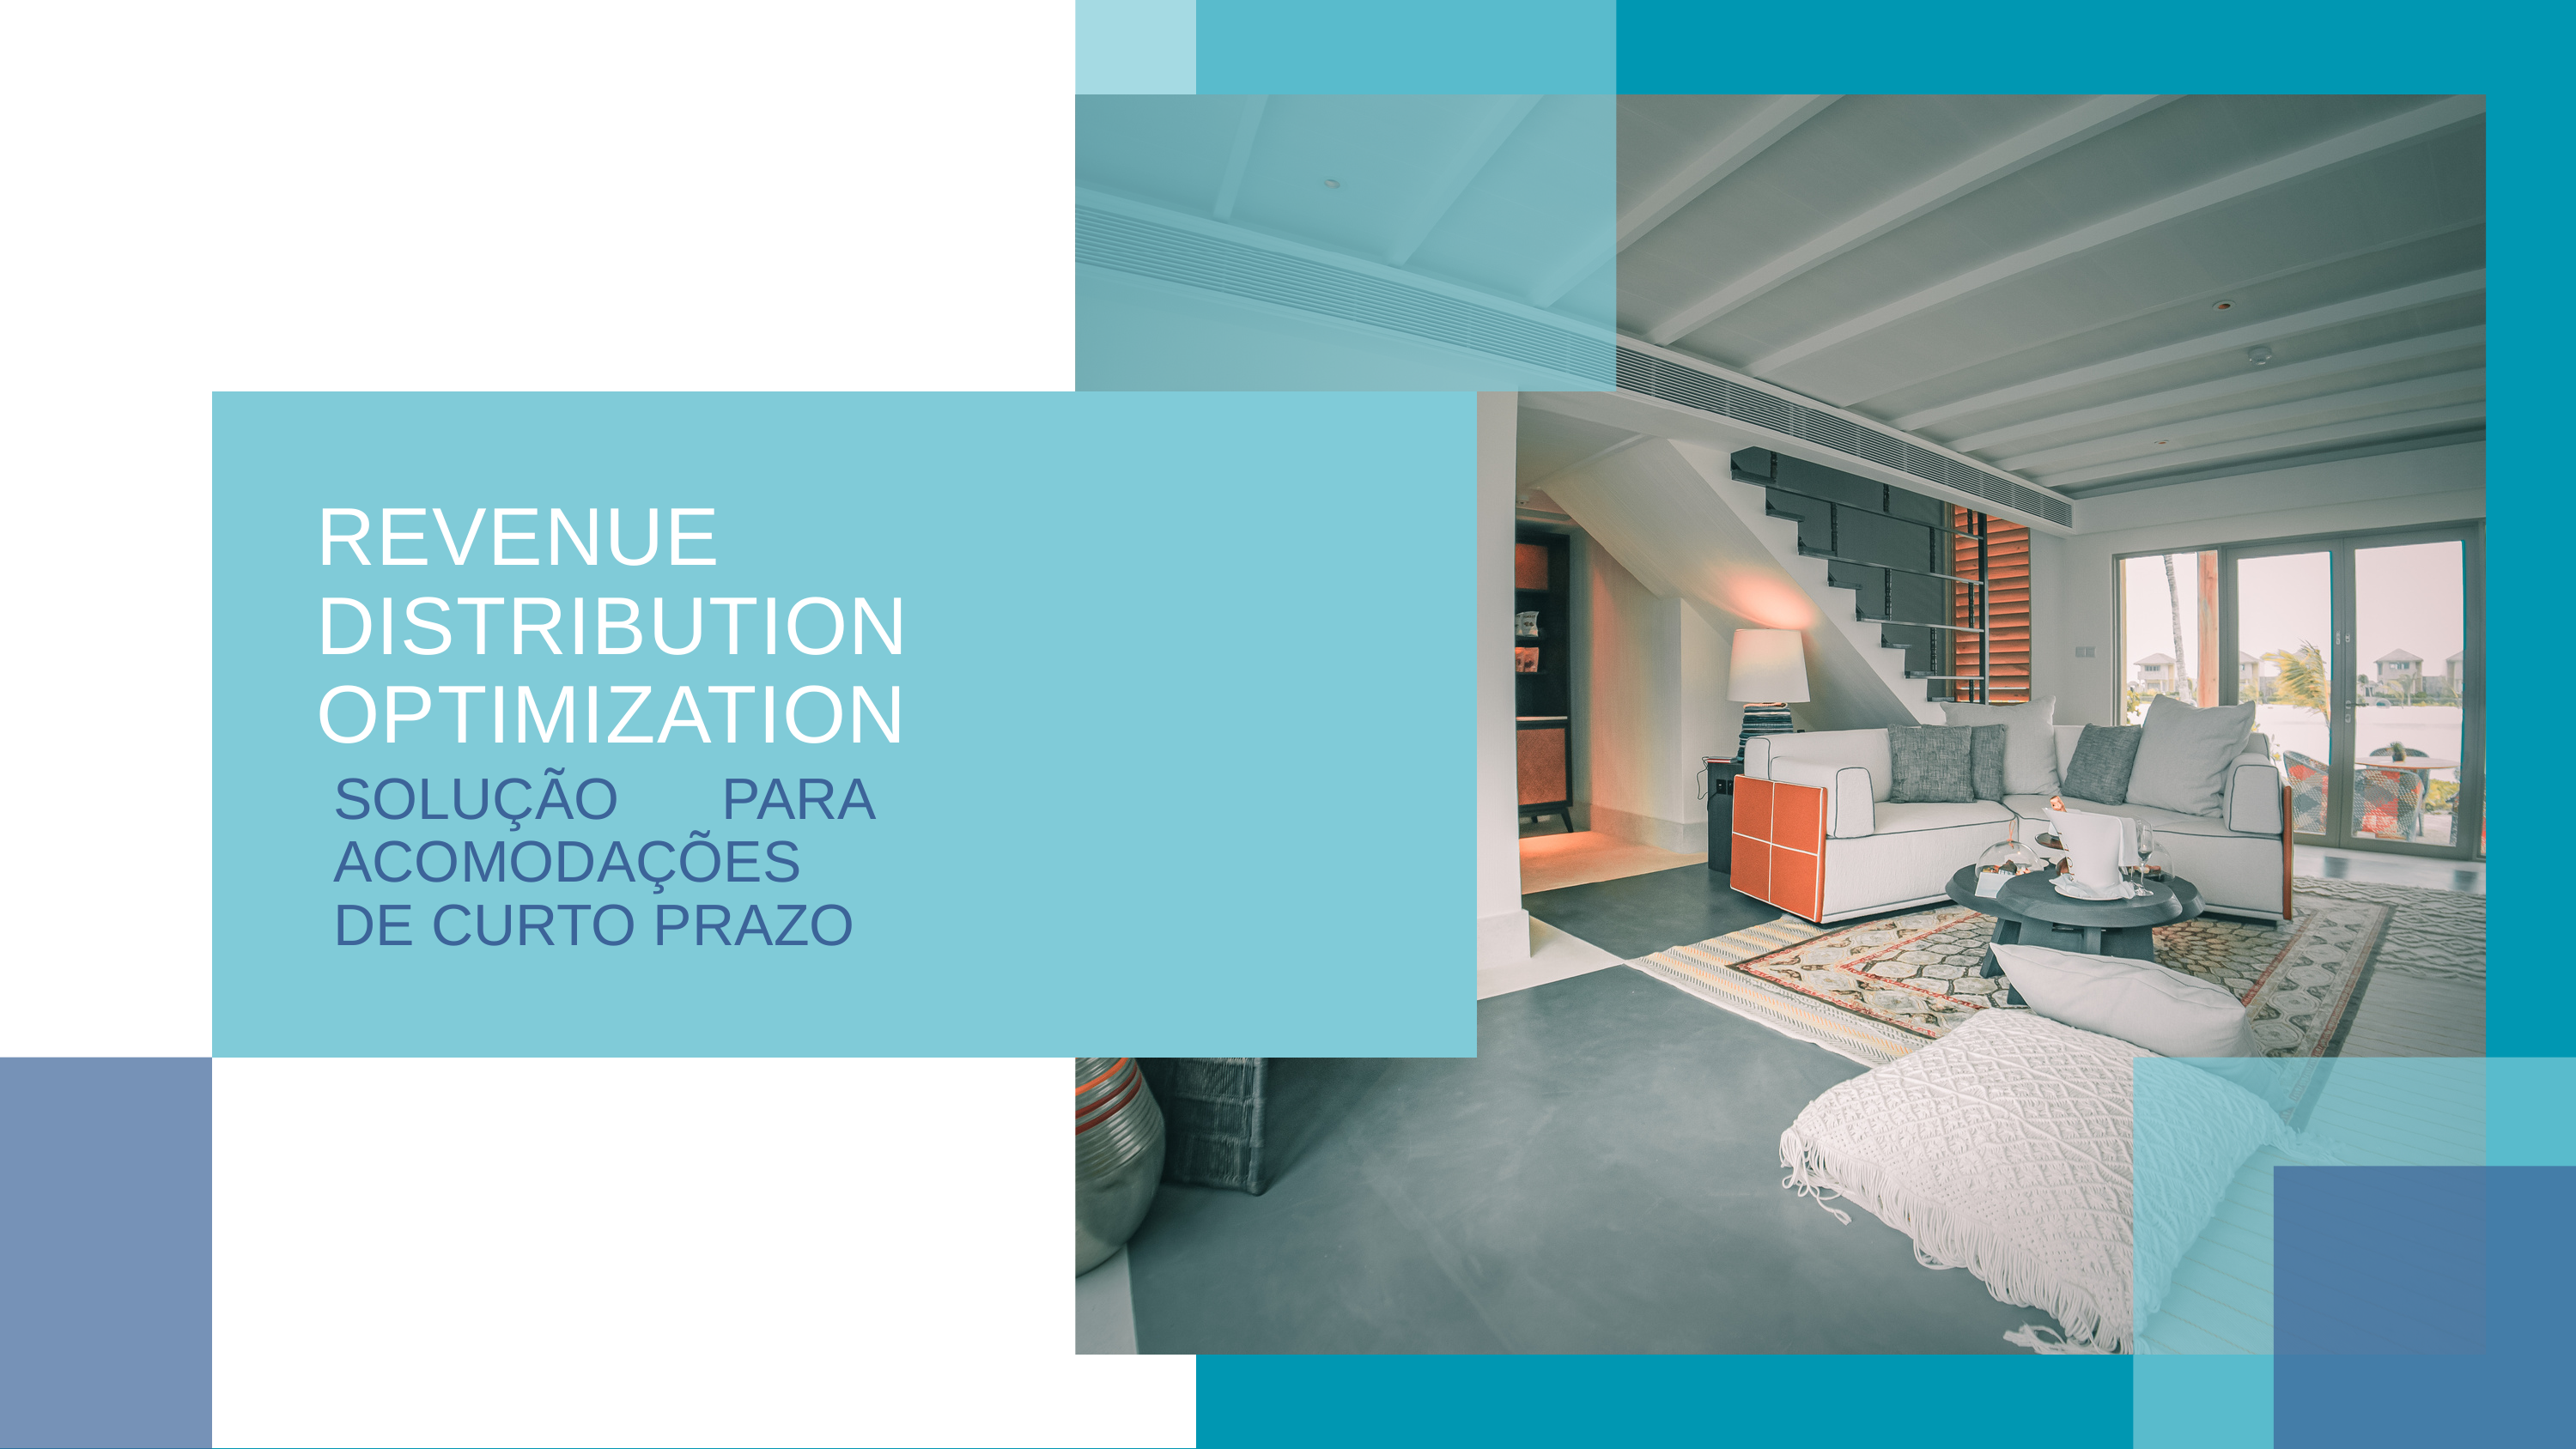

REVENUE DISTRIBUTION OPTIMIZATION
SOLUÇÃO PARA ACOMODAÇÕES DE CURTO PRAZO